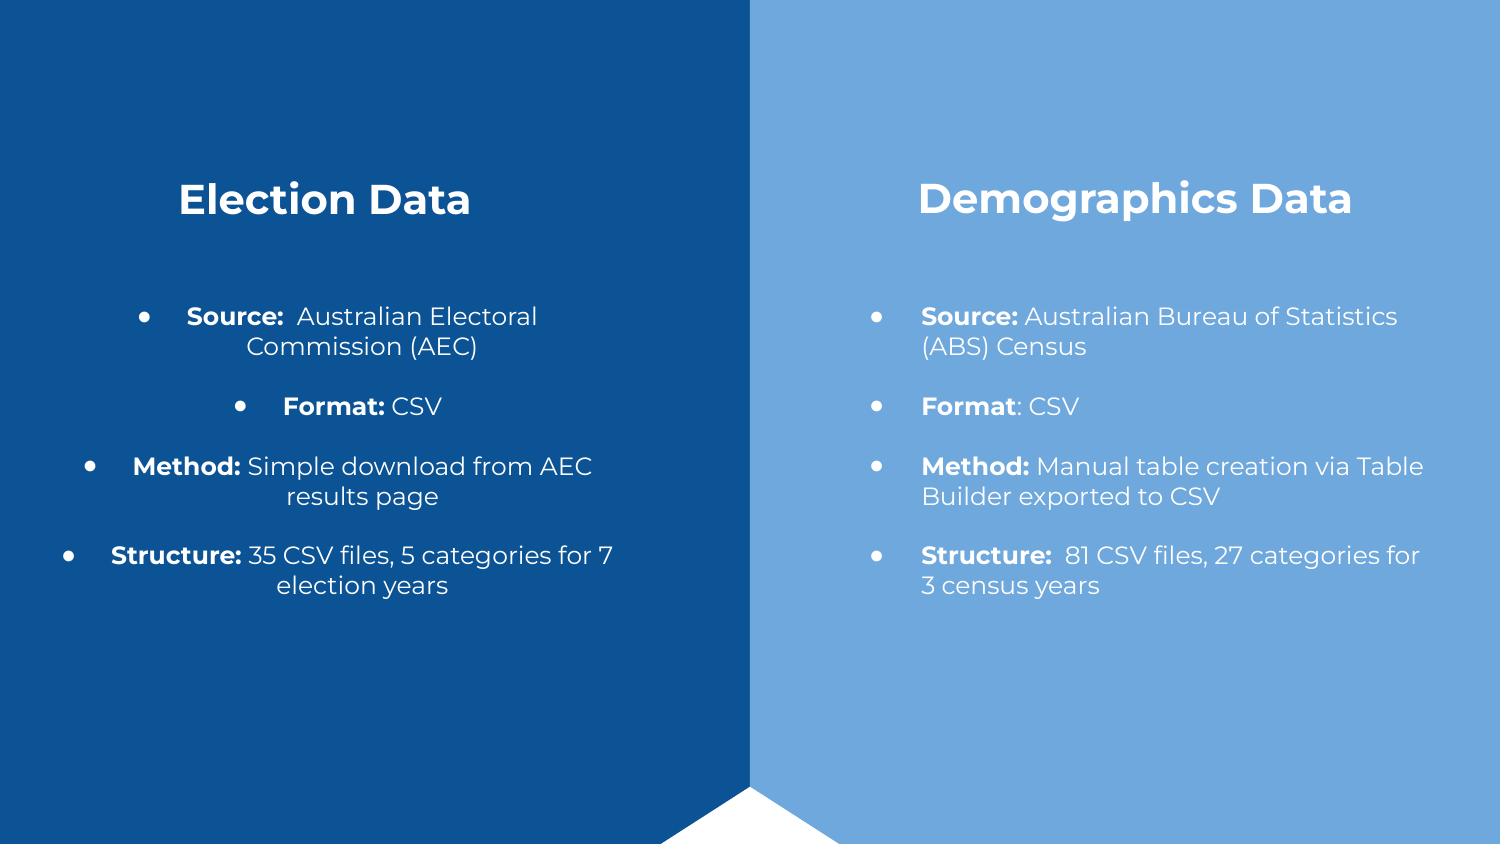

Demographics Data
Election Data

Source:  Australian Electoral Commission (AEC)

Format: CSV

Method: Simple download from AEC results page

Structure: 35 CSV files, 5 categories for 7 election years

Source: Australian Bureau of Statistics (ABS) Census

Format: CSV

Method: Manual table creation via Table Builder exported to CSV

Structure:  81 CSV files, 27 categories for 3 census years